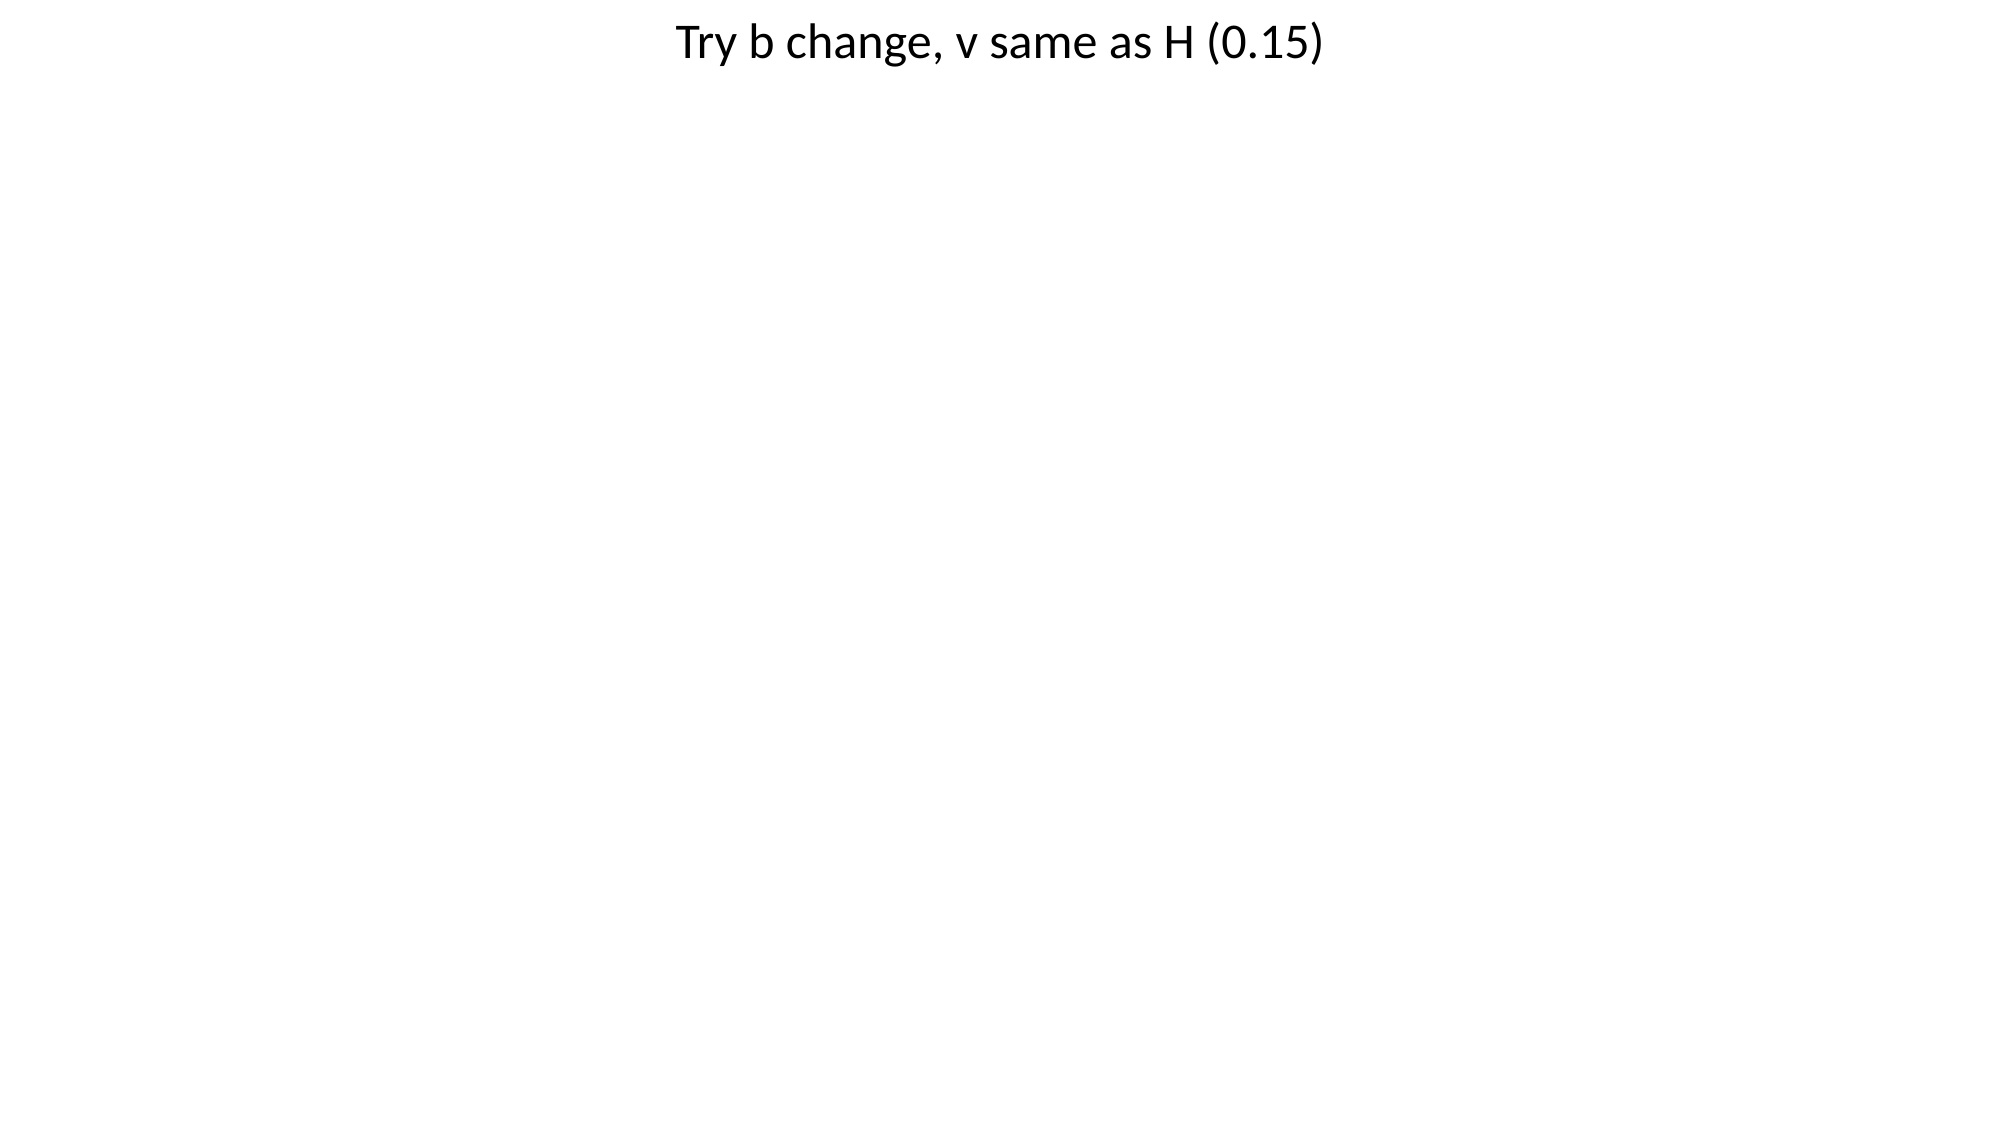

Try b change, v same as H (0.15)